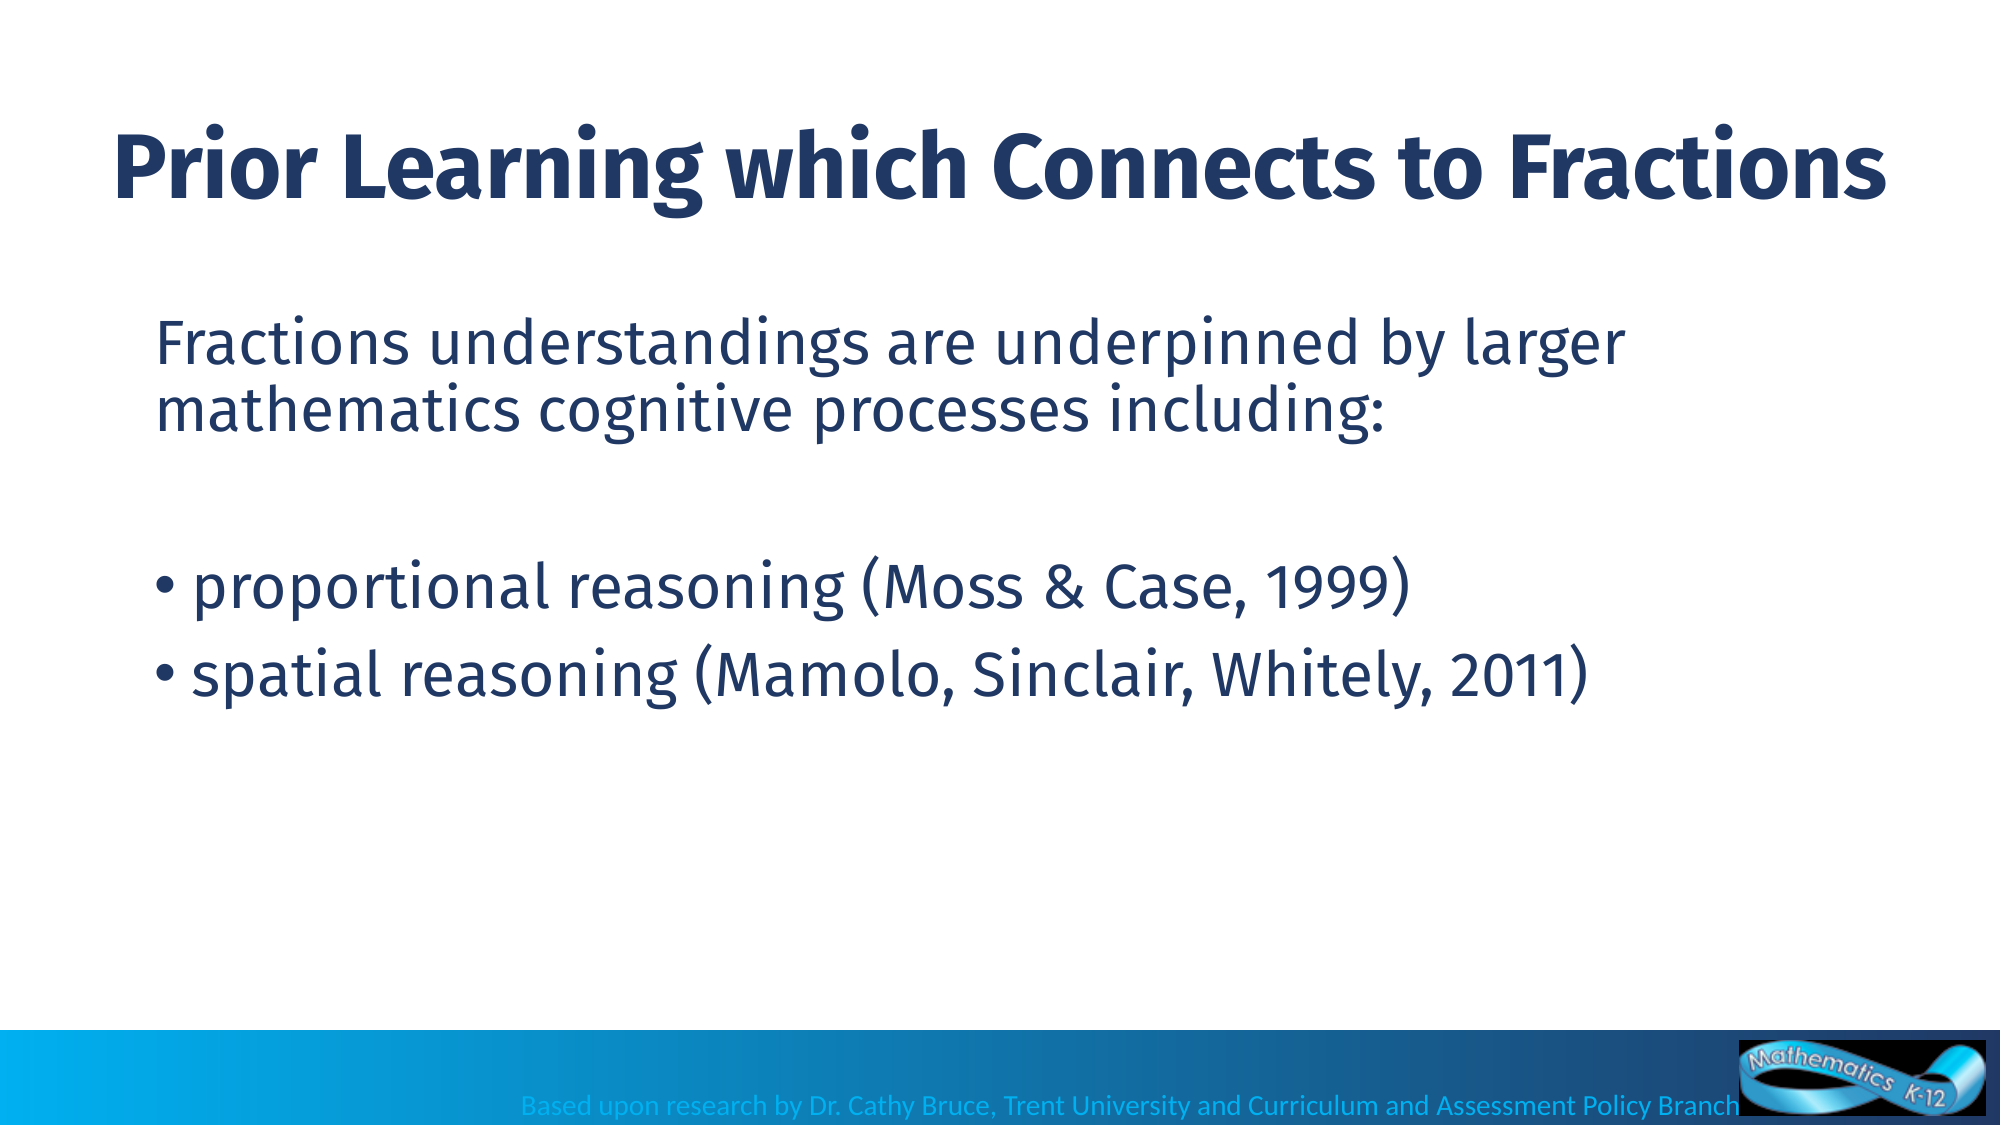

# Prior Learning which Connects to Fractions
Fractions understandings are underpinned by larger mathematics cognitive processes including:

proportional reasoning (Moss & Case, 1999)
spatial reasoning (Mamolo, Sinclair, Whitely, 2011)